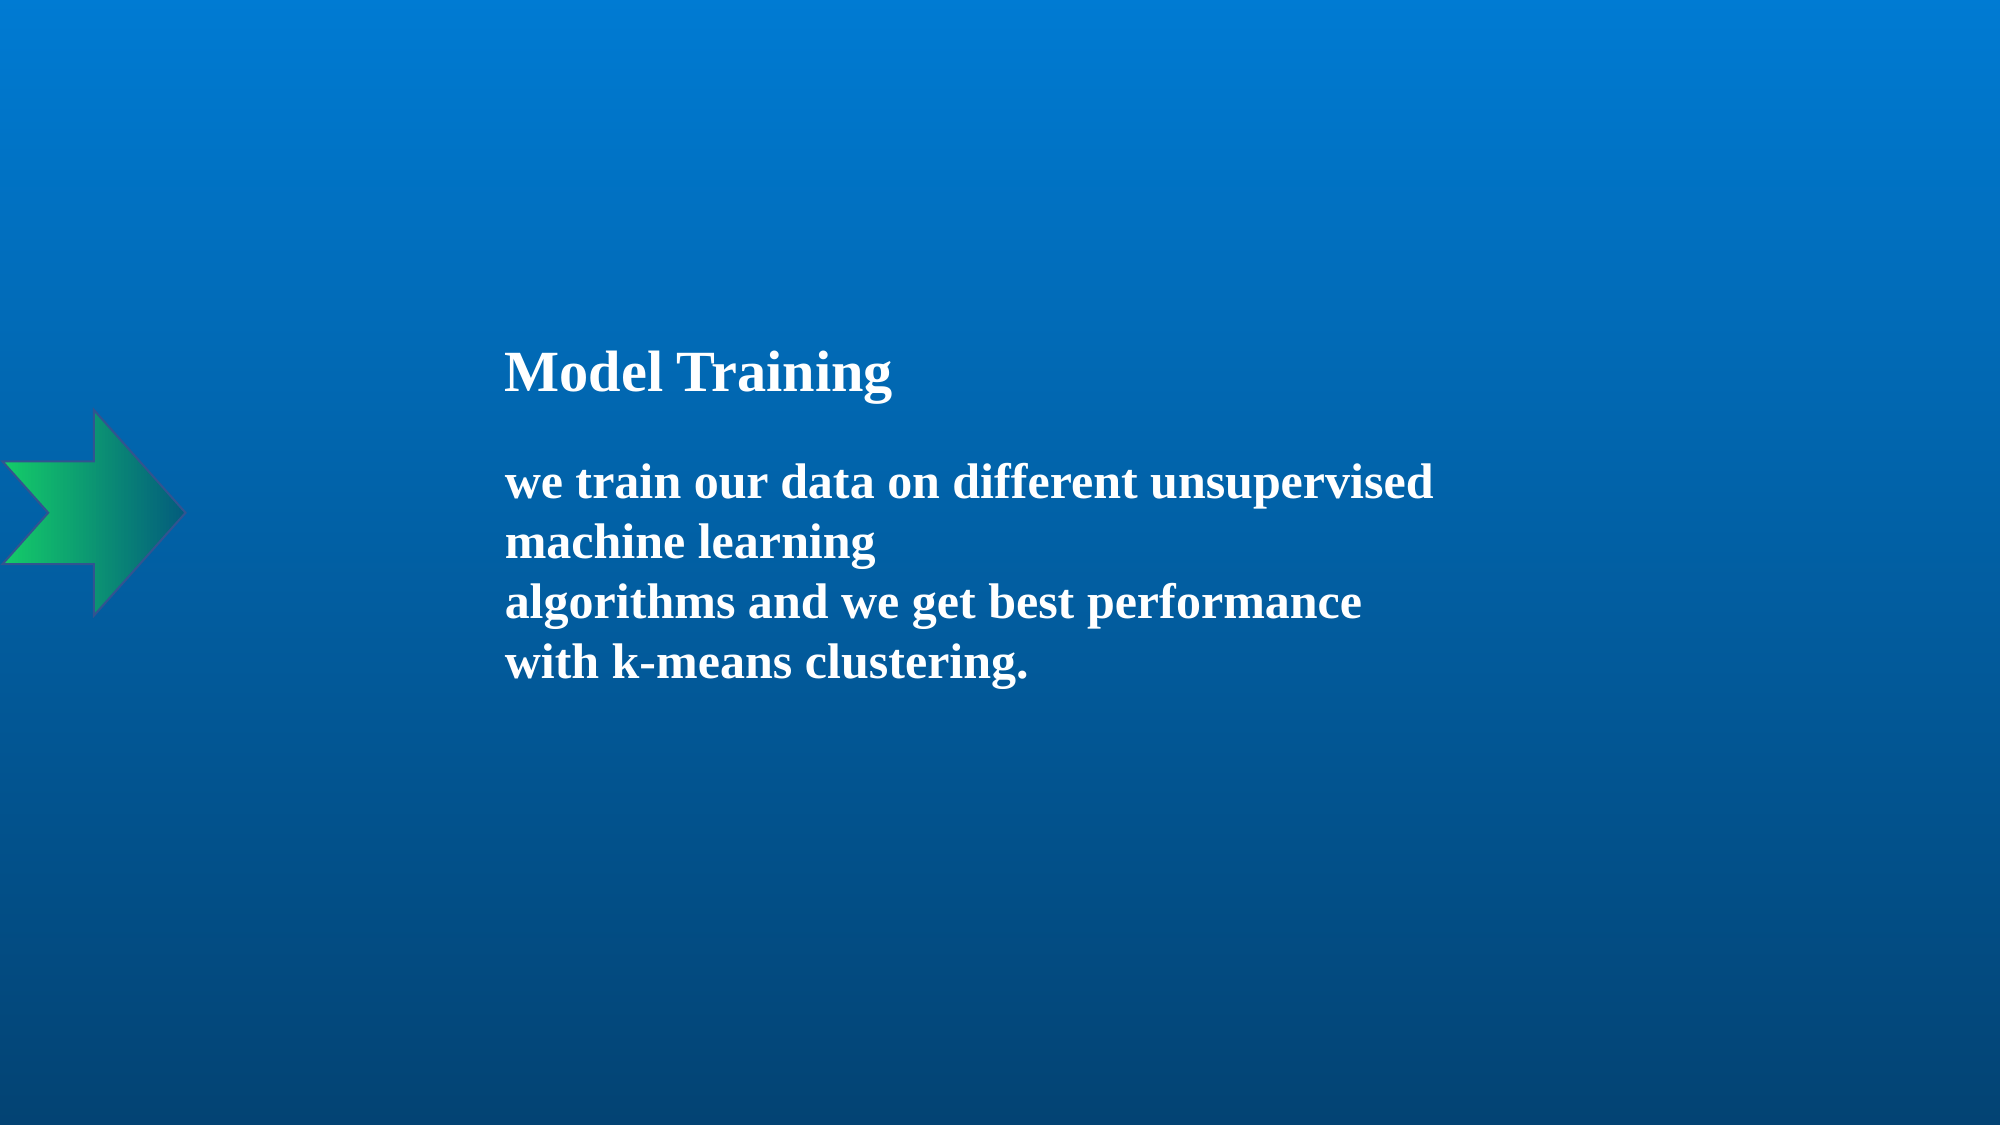

Model Training

we train our data on different unsupervised machine learning
algorithms and we get best performance with k-means clustering.